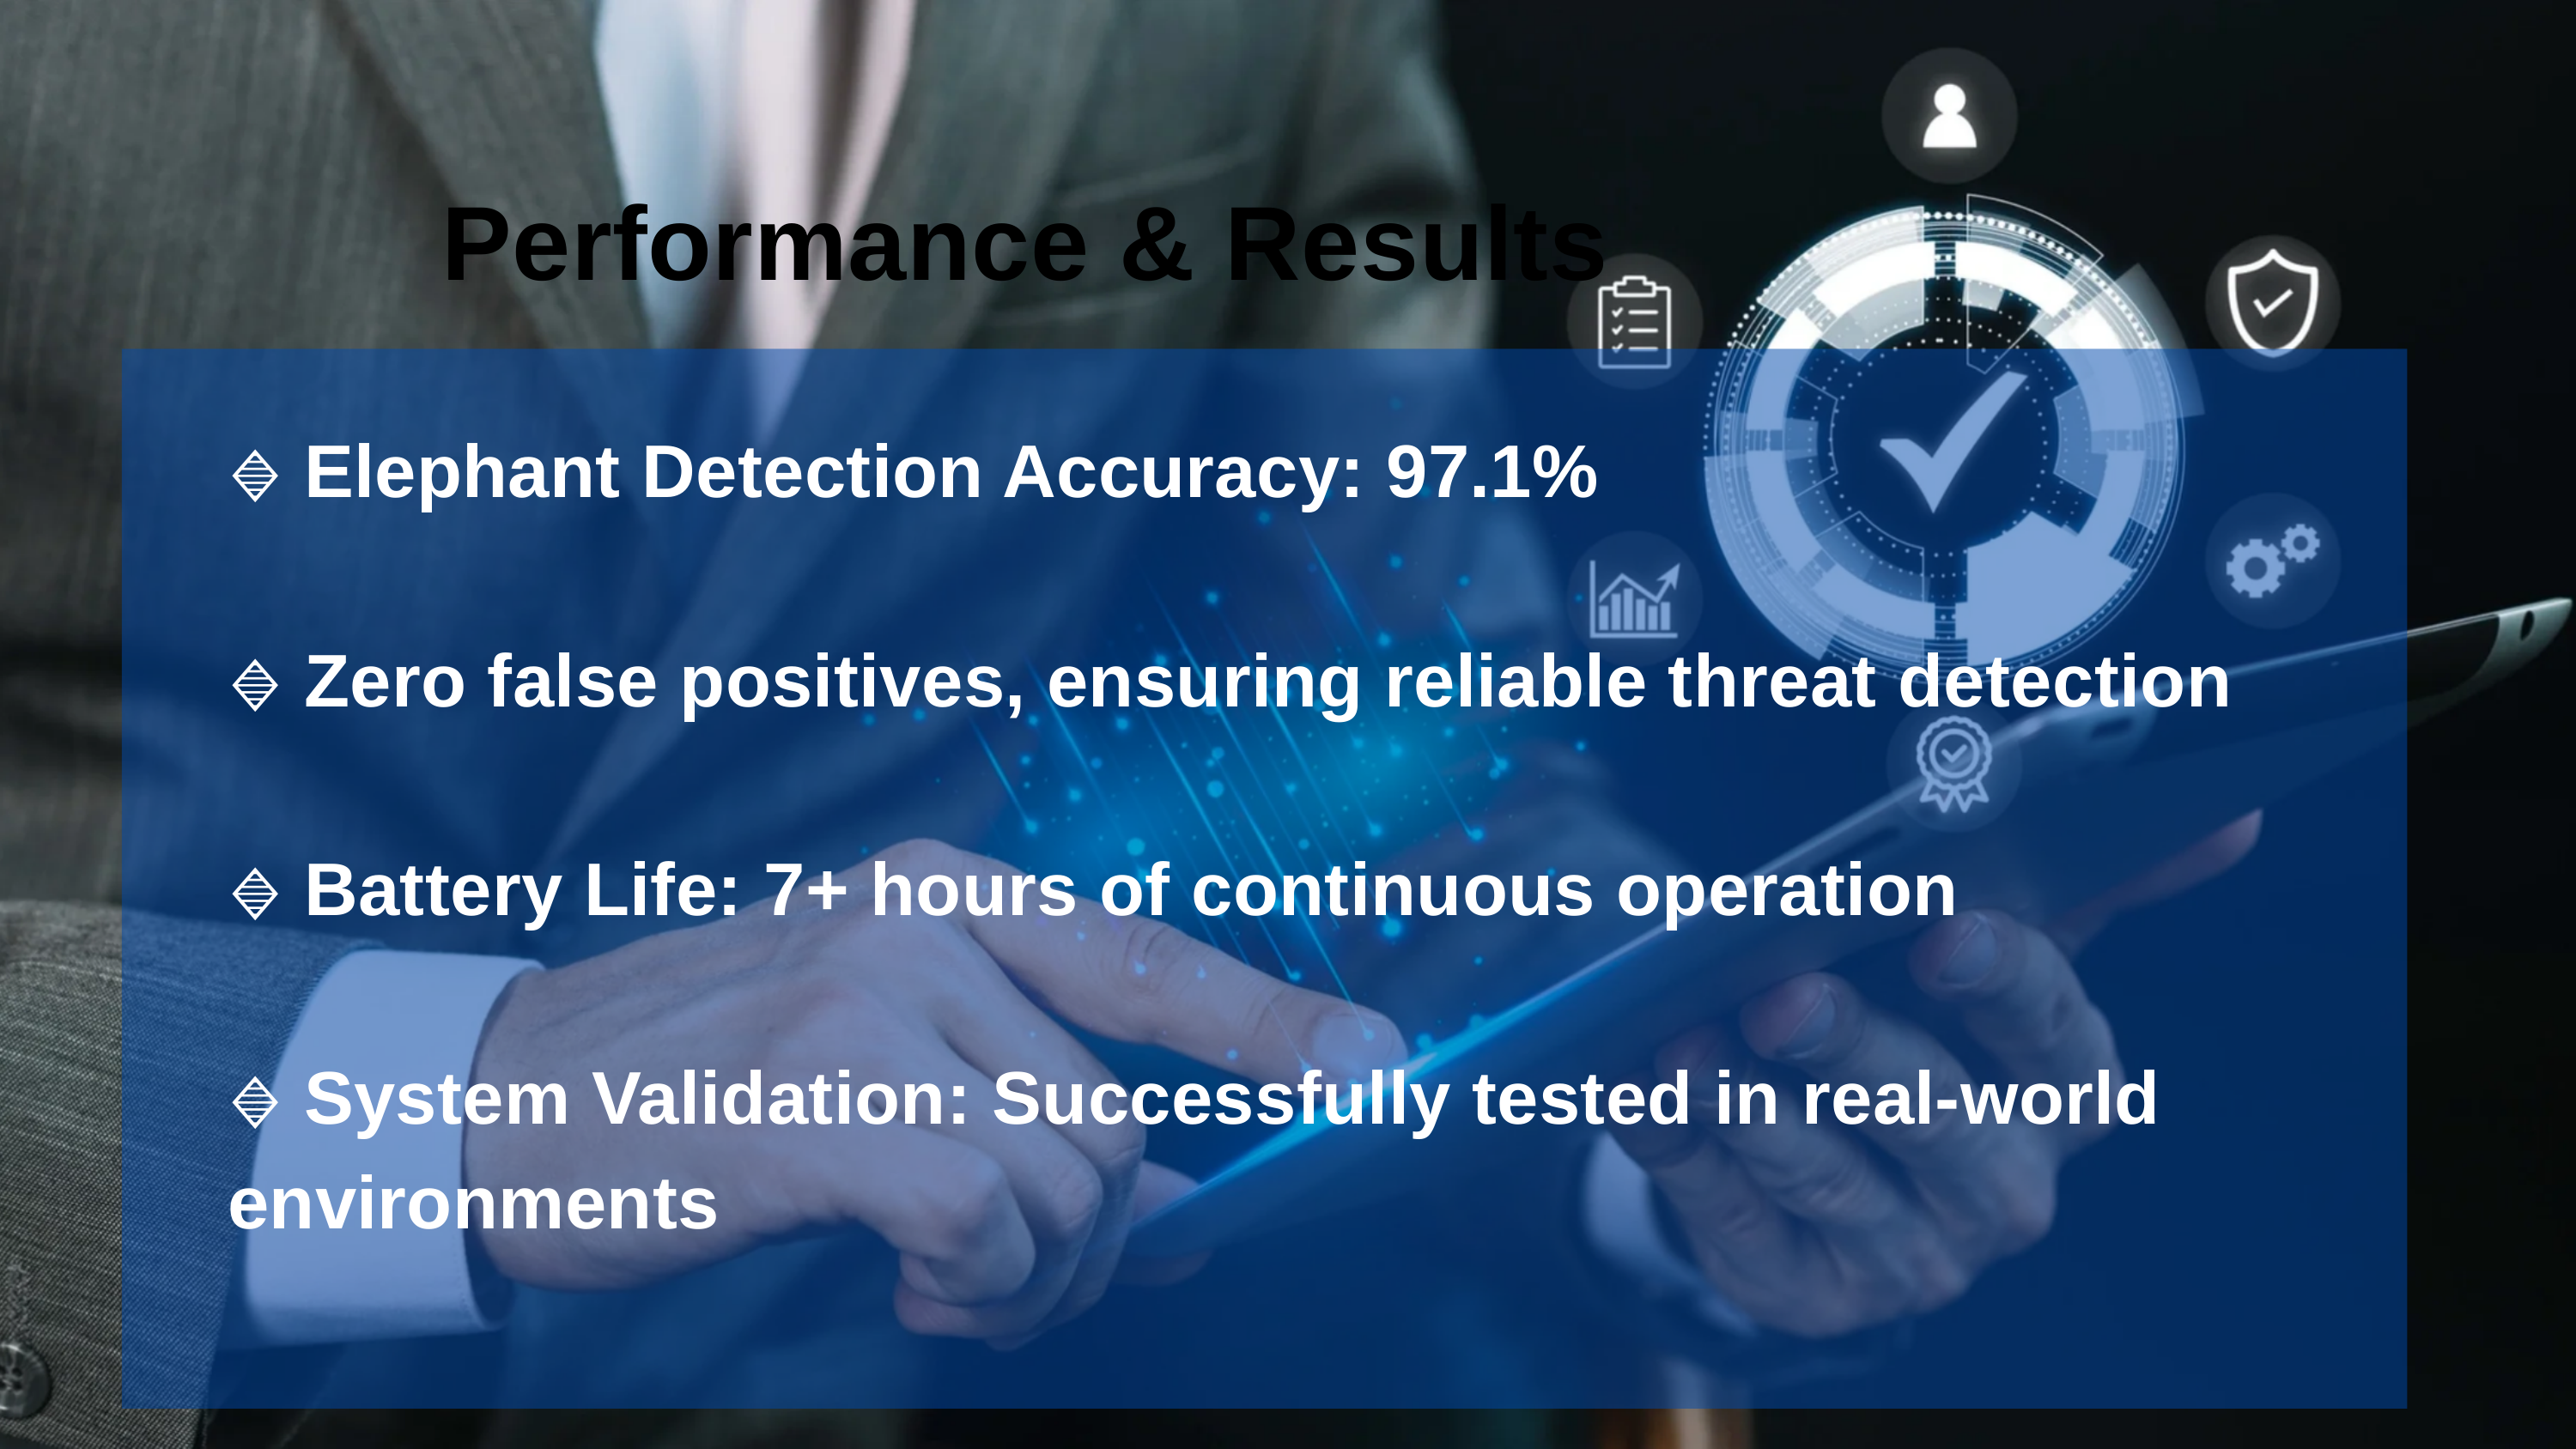

Performance & Results

🔹 Elephant Detection Accuracy: 97.1%

🔹 Zero false positives, ensuring reliable threat detection

🔹 Battery Life: 7+ hours of continuous operation

🔹 System Validation: Successfully tested in real-world environments